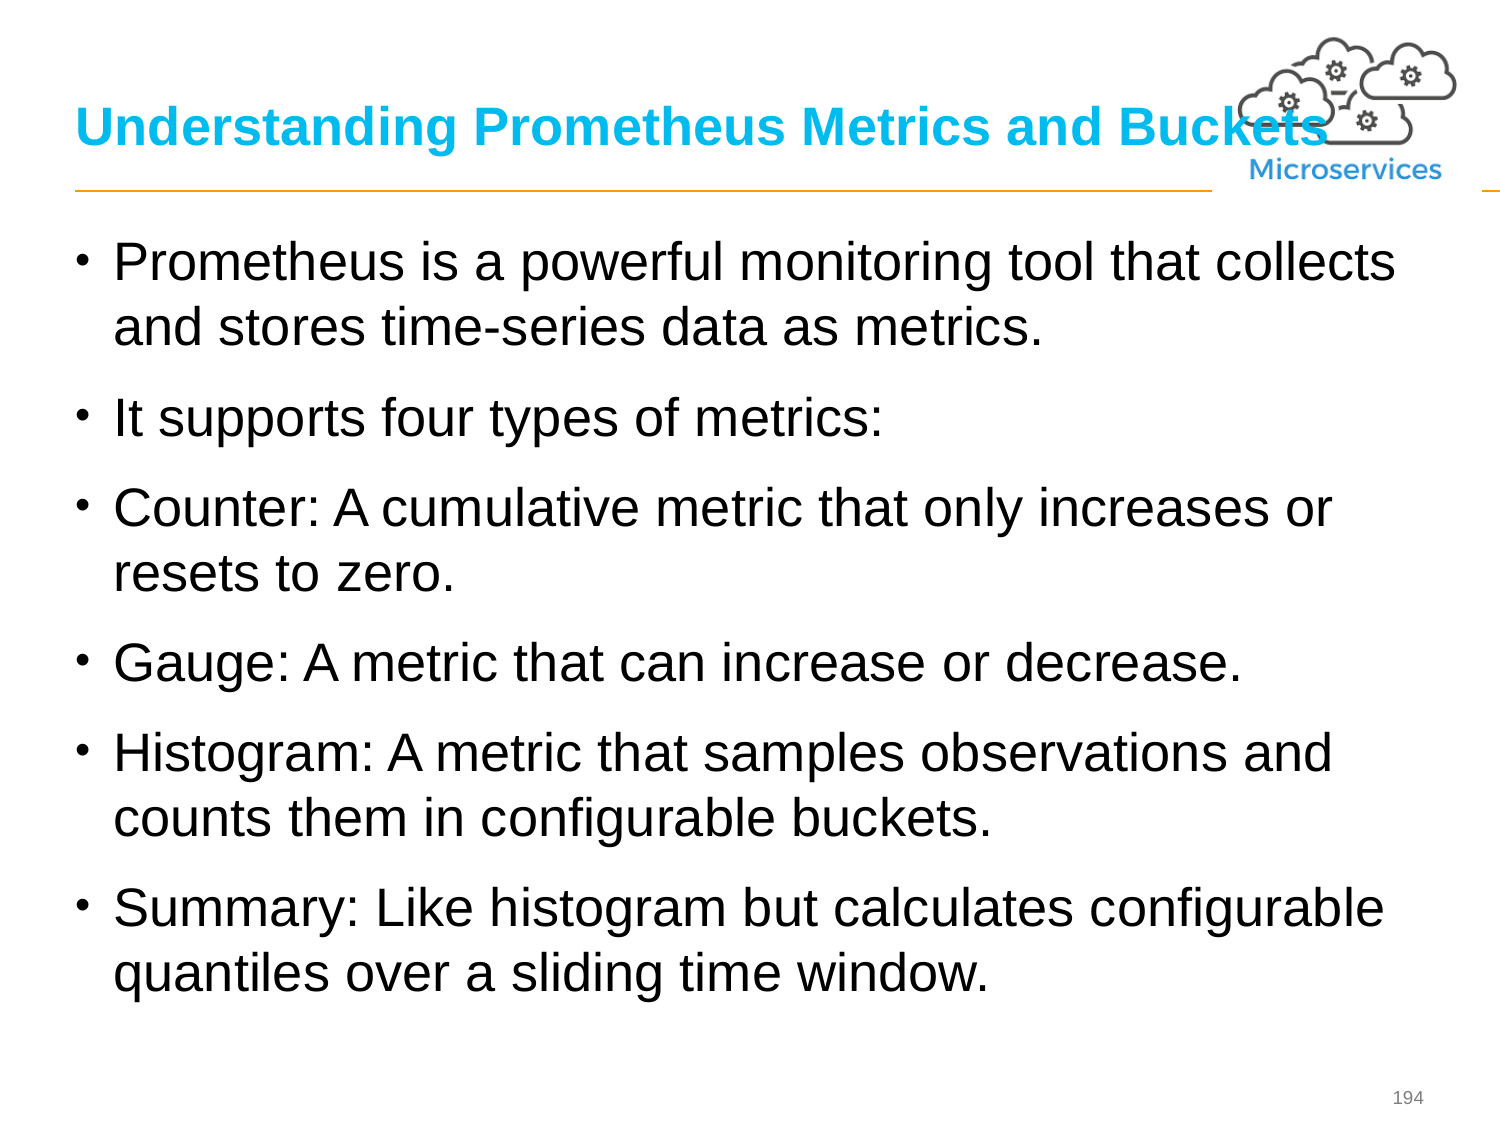

# Understanding Prometheus Metrics and Buckets
Prometheus is a powerful monitoring tool that collects and stores time-series data as metrics.
It supports four types of metrics:
Counter: A cumulative metric that only increases or resets to zero.
Gauge: A metric that can increase or decrease.
Histogram: A metric that samples observations and counts them in configurable buckets.
Summary: Like histogram but calculates configurable quantiles over a sliding time window.